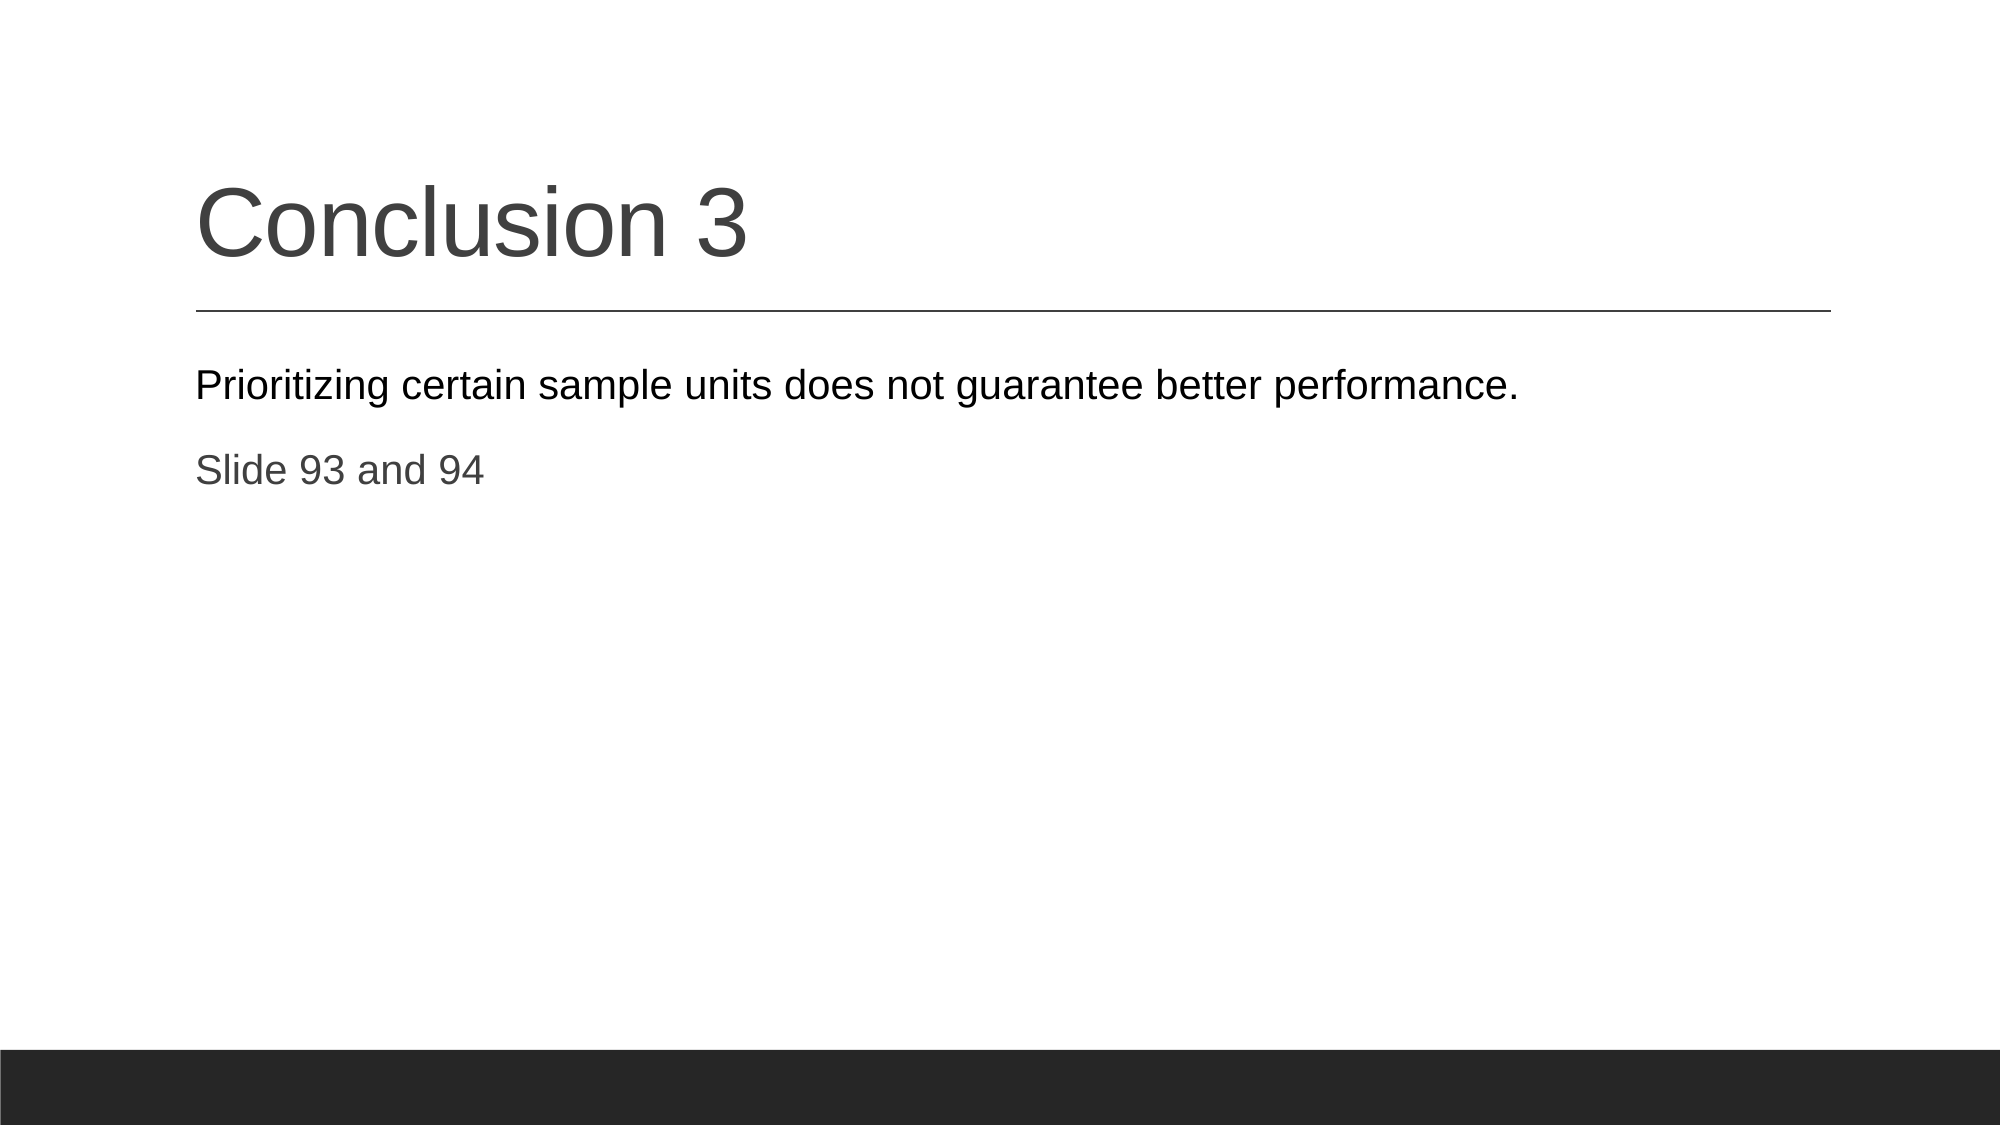

# Conclusion 3
Prioritizing certain sample units does not guarantee better performance.
Slide 93 and 94